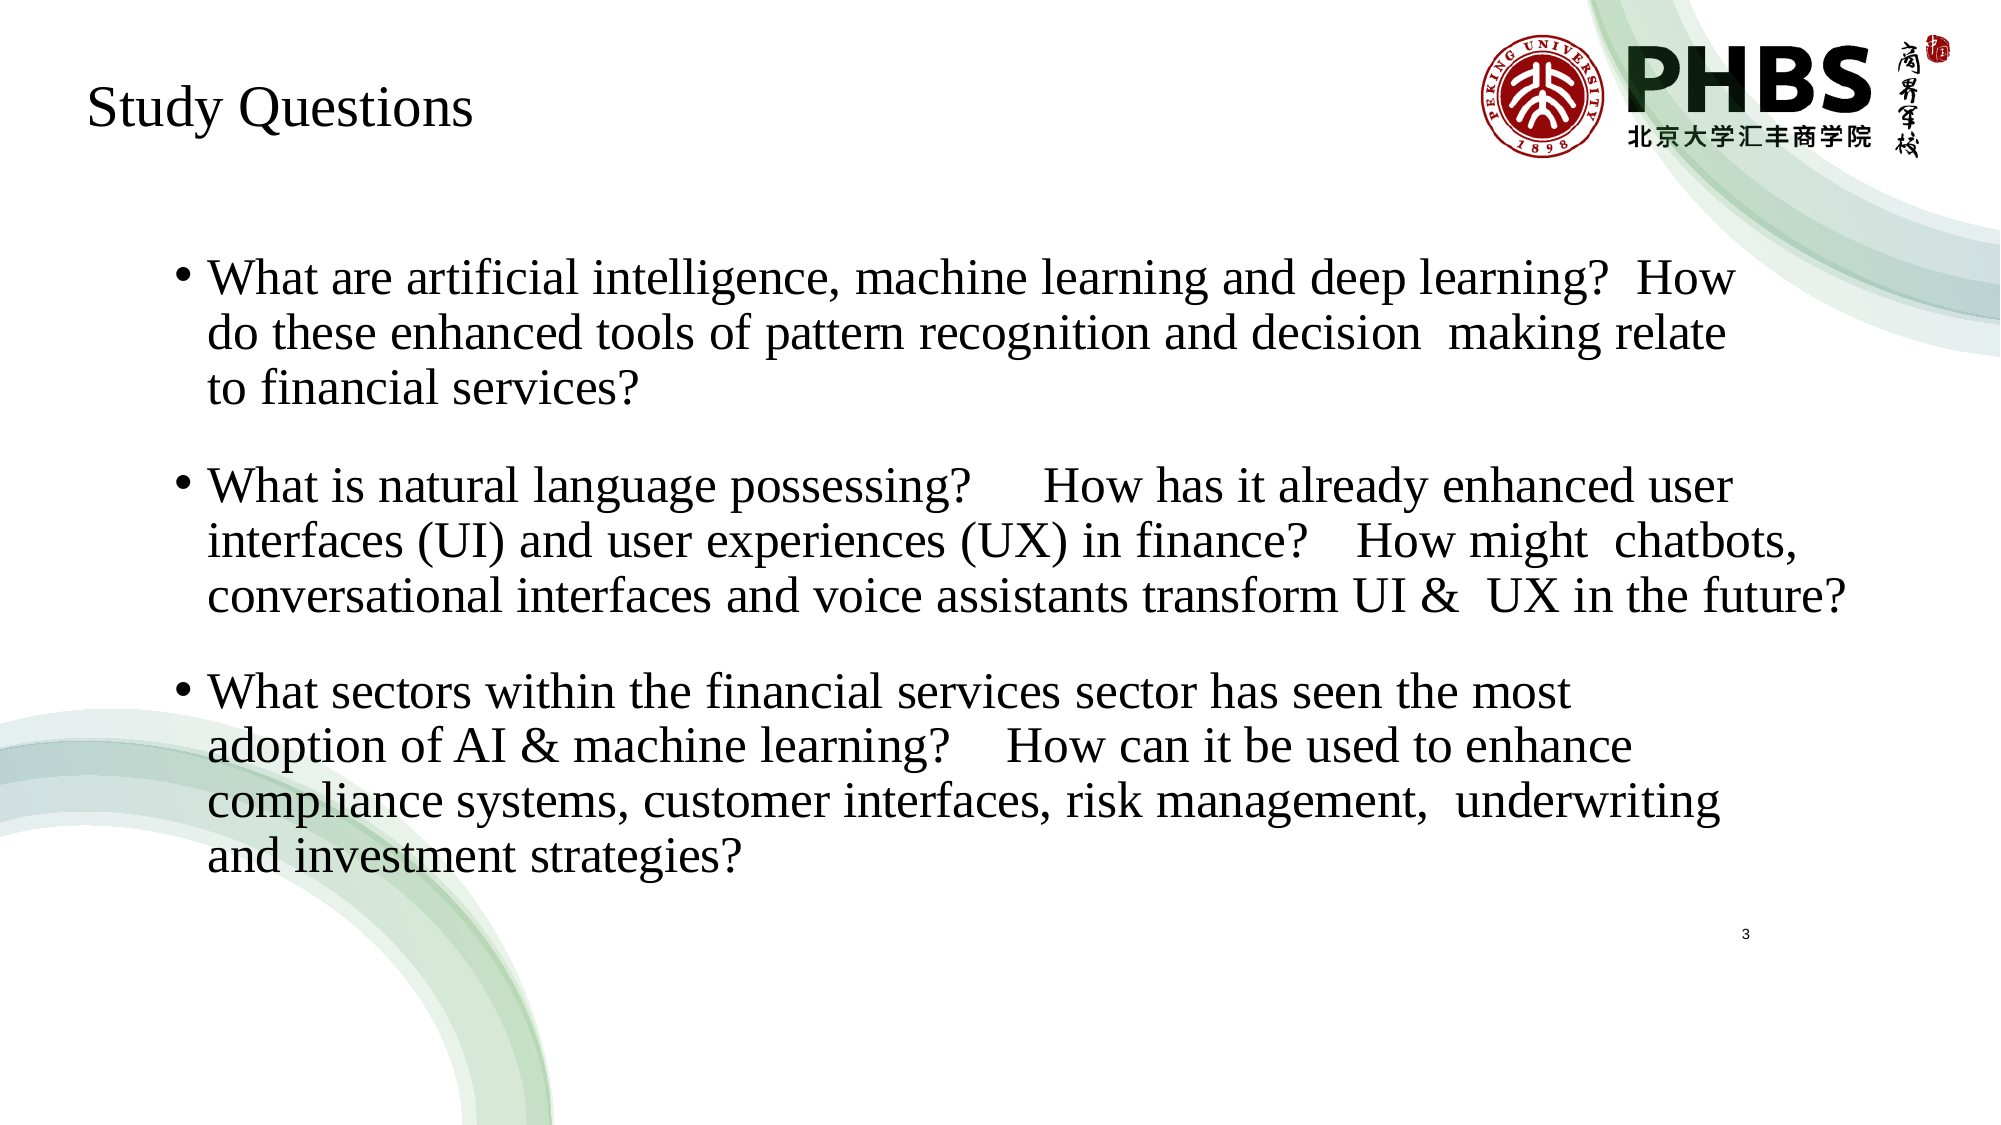

# Study Questions
What are artificial intelligence, machine learning and deep learning?  How do these enhanced tools of pattern recognition and decision  making relate to financial services?
What is natural language possessing?	How has it already enhanced user  interfaces (UI) and user experiences (UX) in finance?	How might  chatbots, conversational interfaces and voice assistants transform UI &  UX in the future?
What sectors within the financial services sector has seen the most  adoption of AI & machine learning?	How can it be used to enhance  compliance systems, customer interfaces, risk management,  underwriting and investment strategies?
3